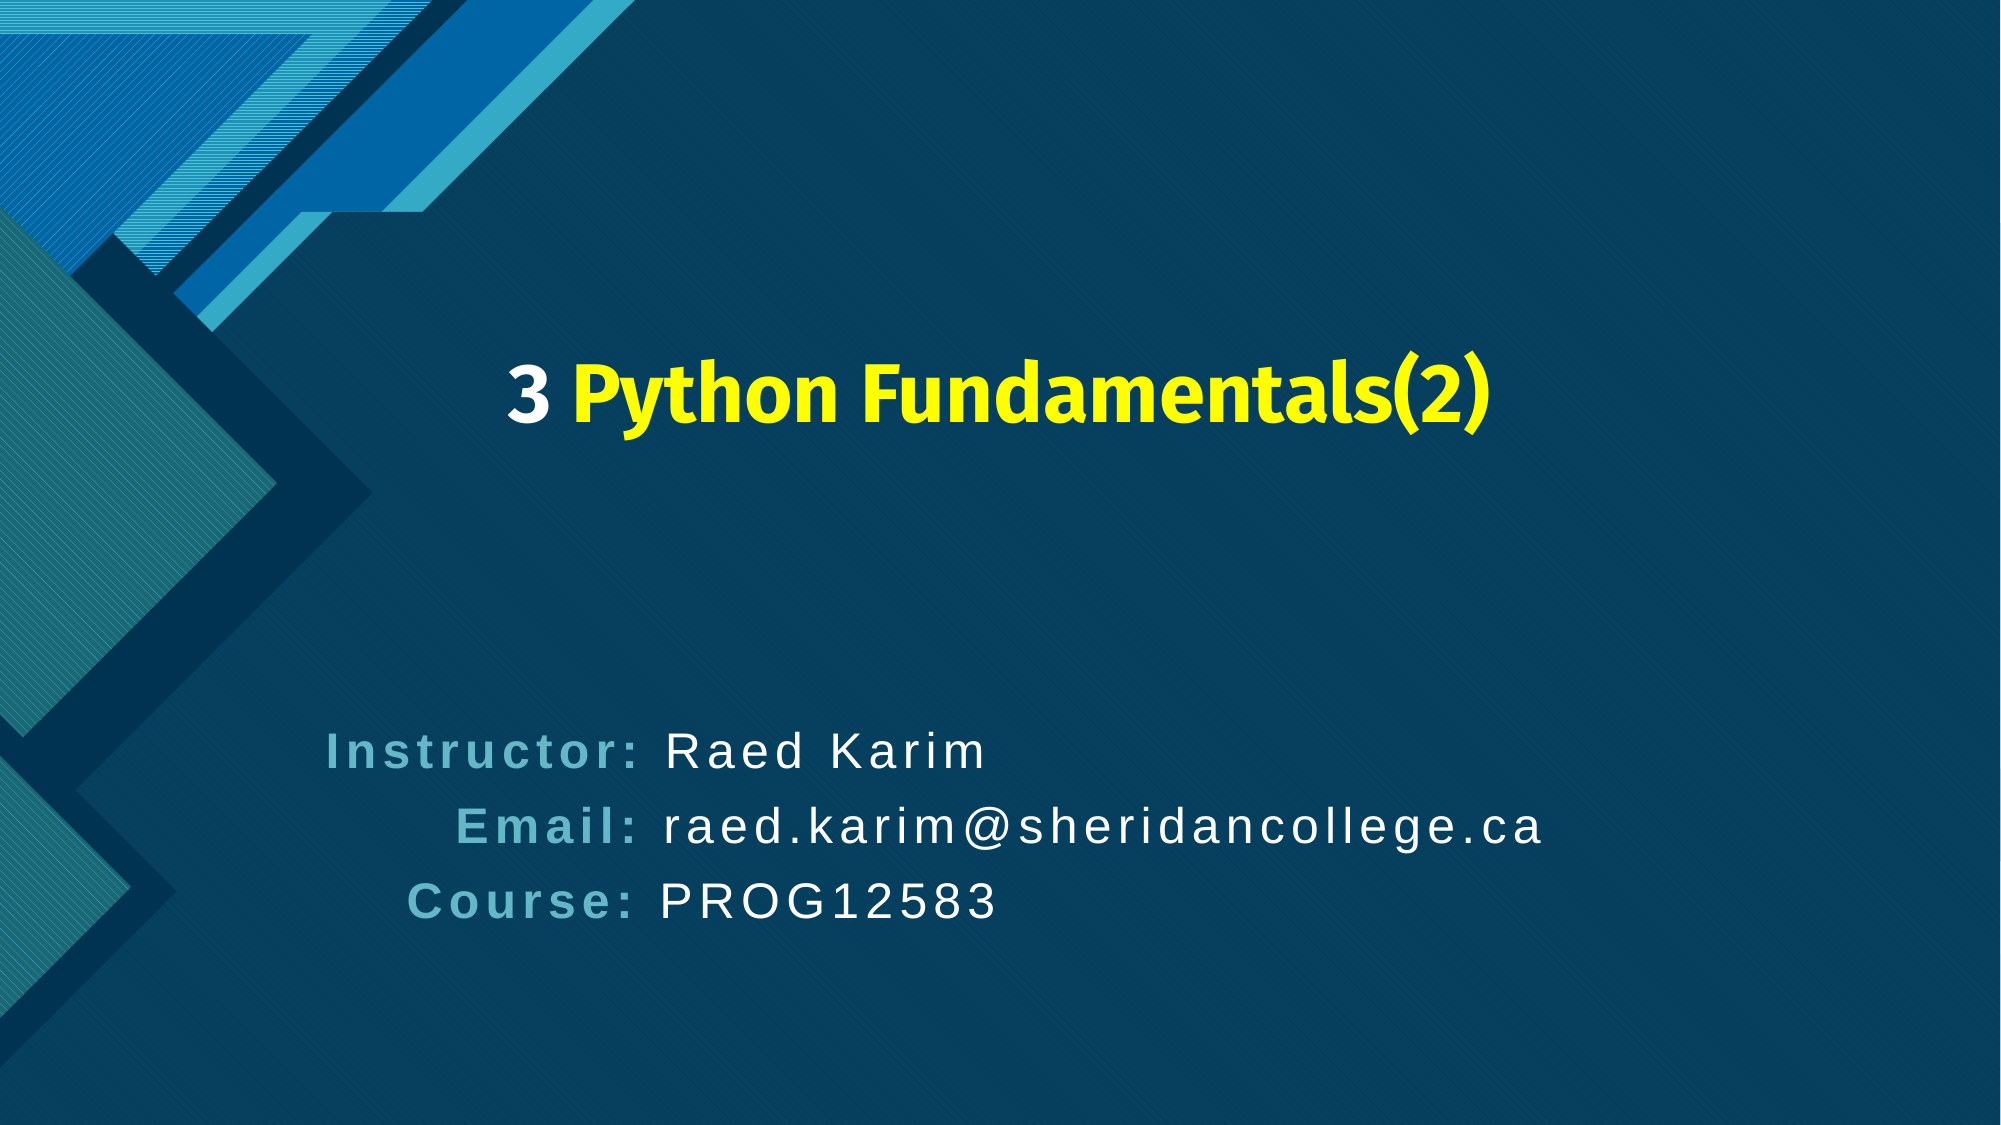

# 3 Python Fundamentals(2)
    Instructor: Raed Karim
	   Email: raed.karim@sheridancollege.ca
        Course: PROG12583